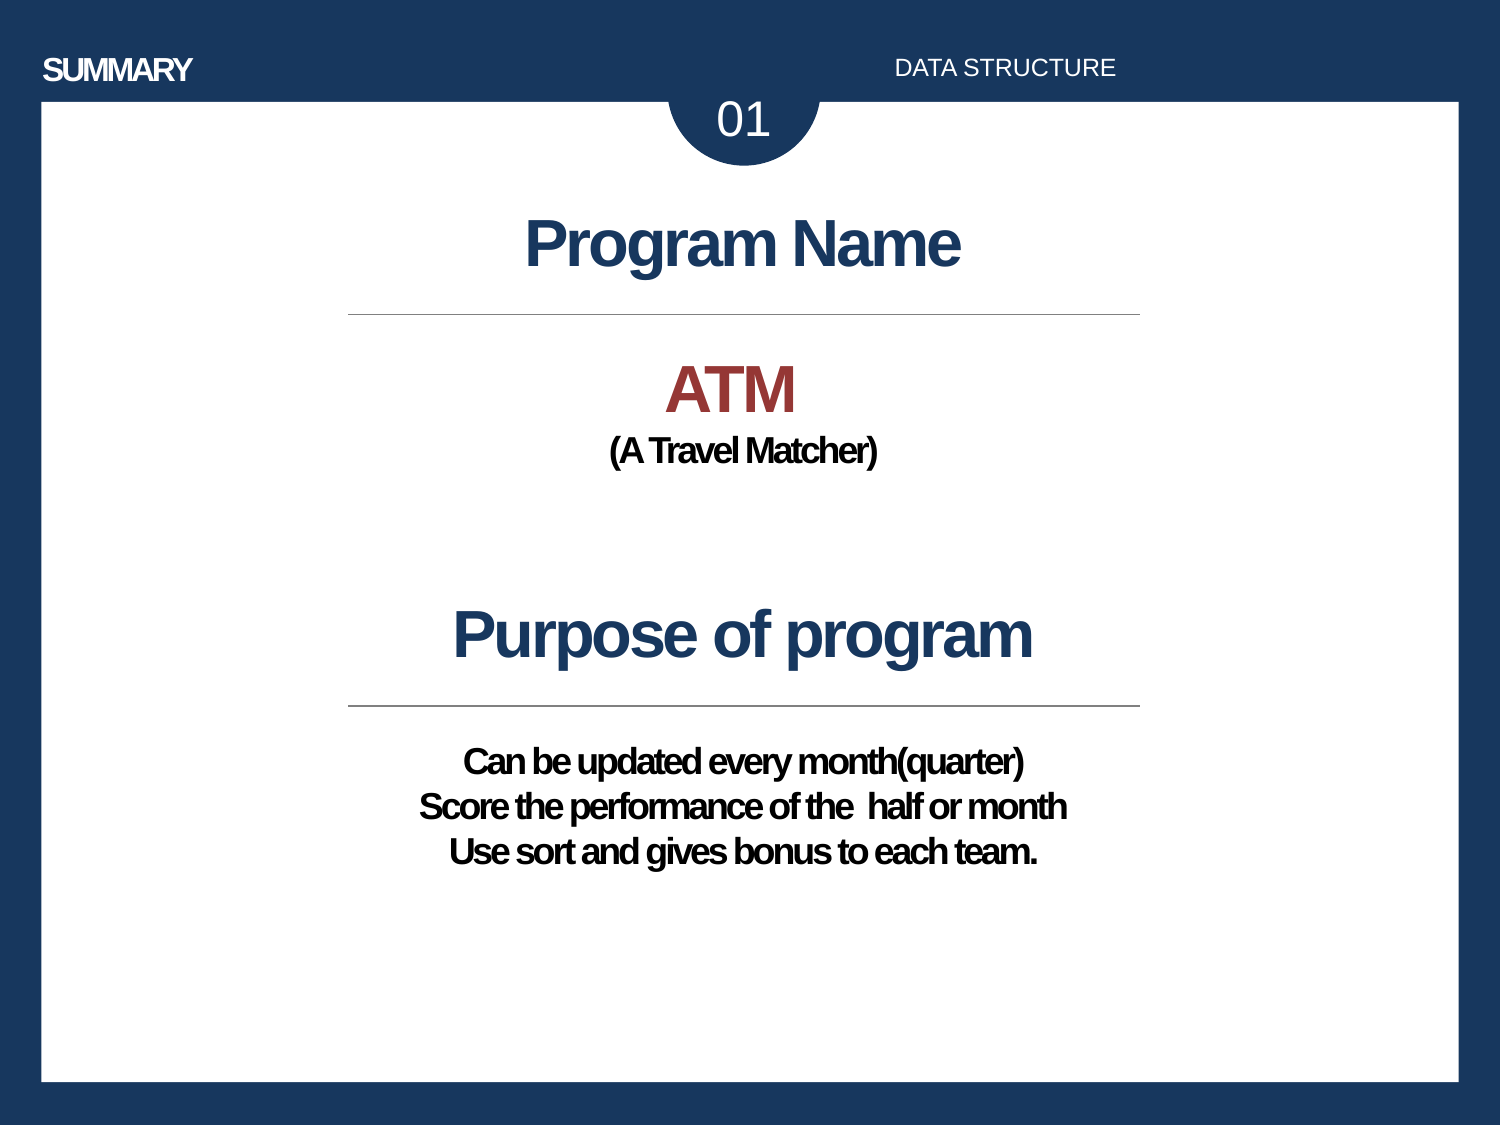

SUMMARY
DATA STRUCTURE
01

Program Name
ATM
(A Travel Matcher)
Purpose of program
Can be updated every month(quarter)
Score the performance of the  half or month
Use sort and gives bonus to each team.